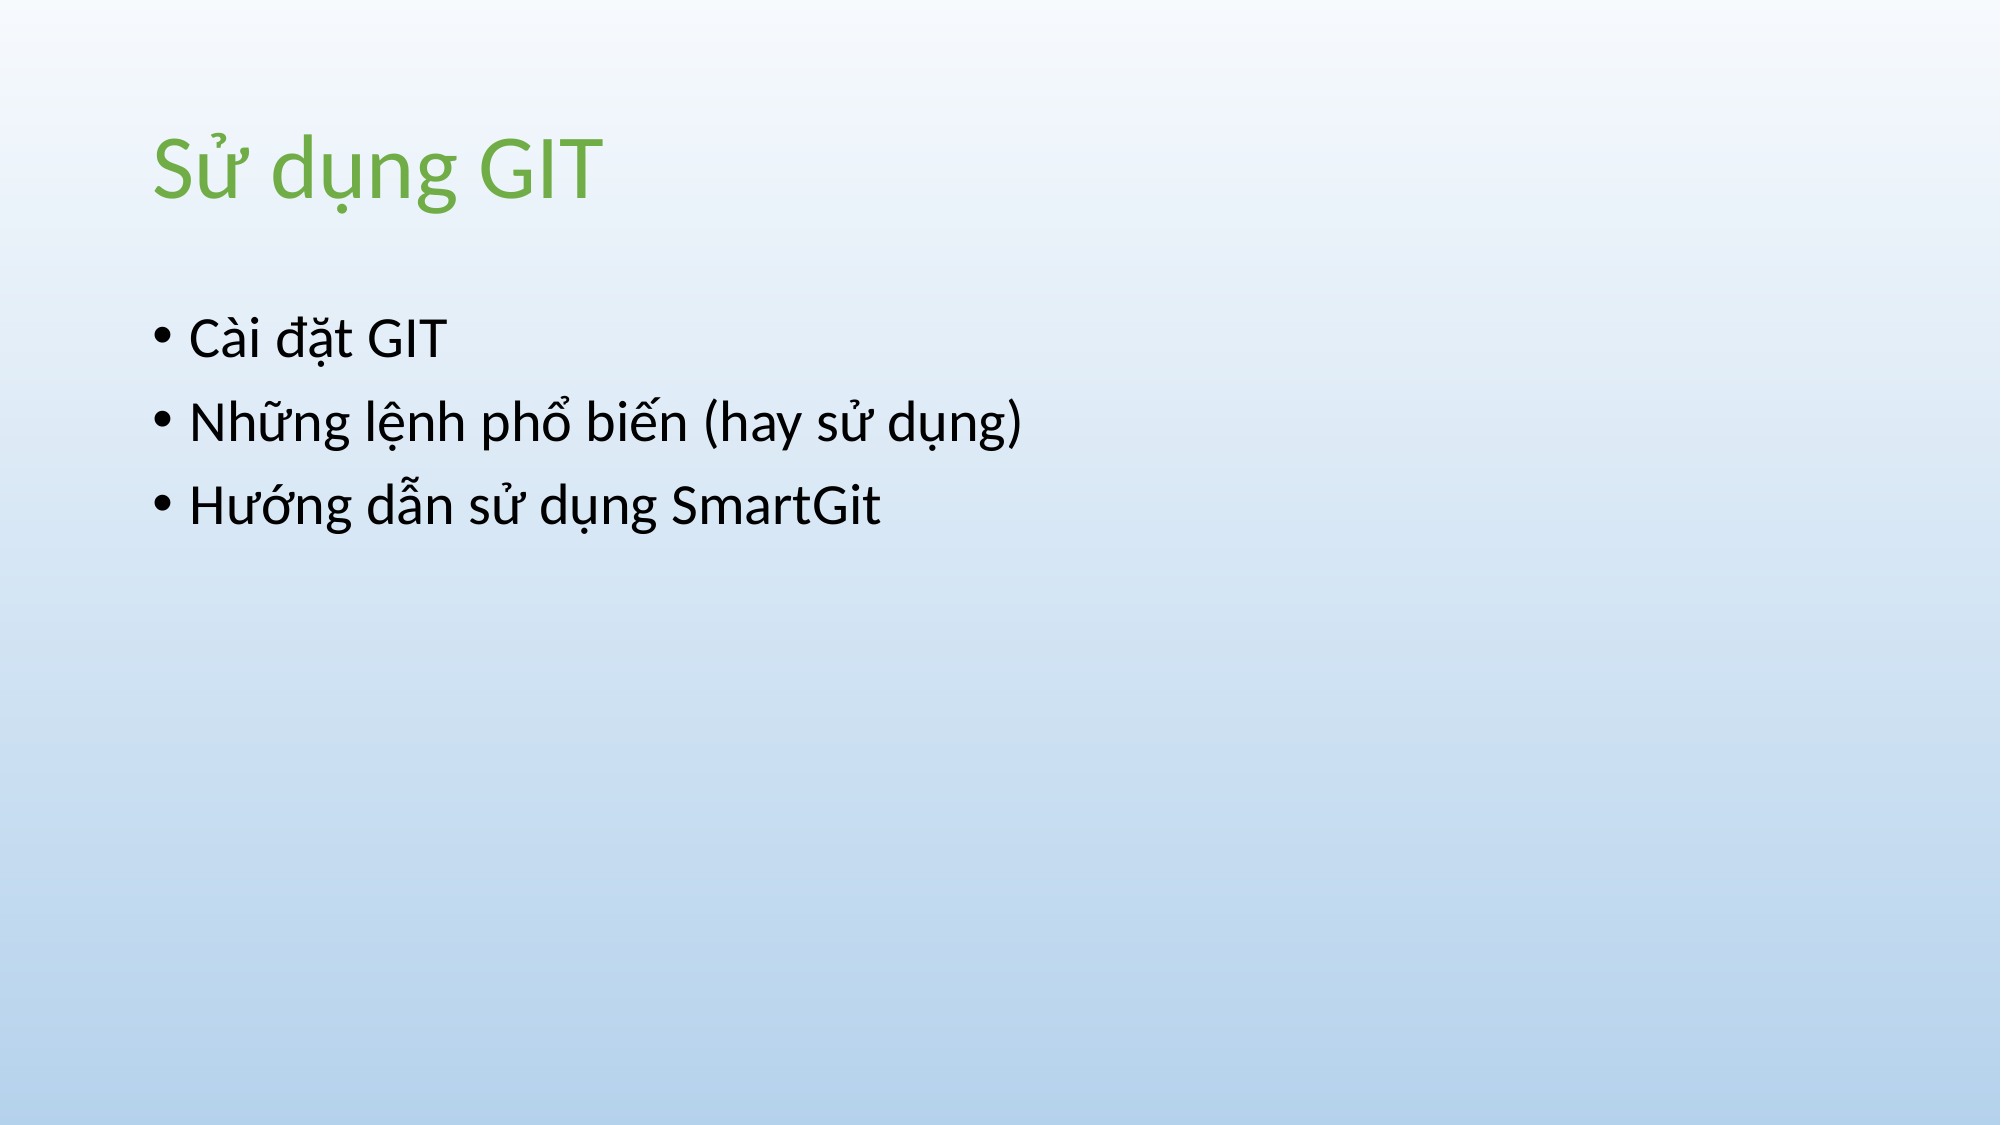

# Sử dụng GIT
Cài đặt GIT
Những lệnh phổ biến (hay sử dụng)
Hướng dẫn sử dụng SmartGit